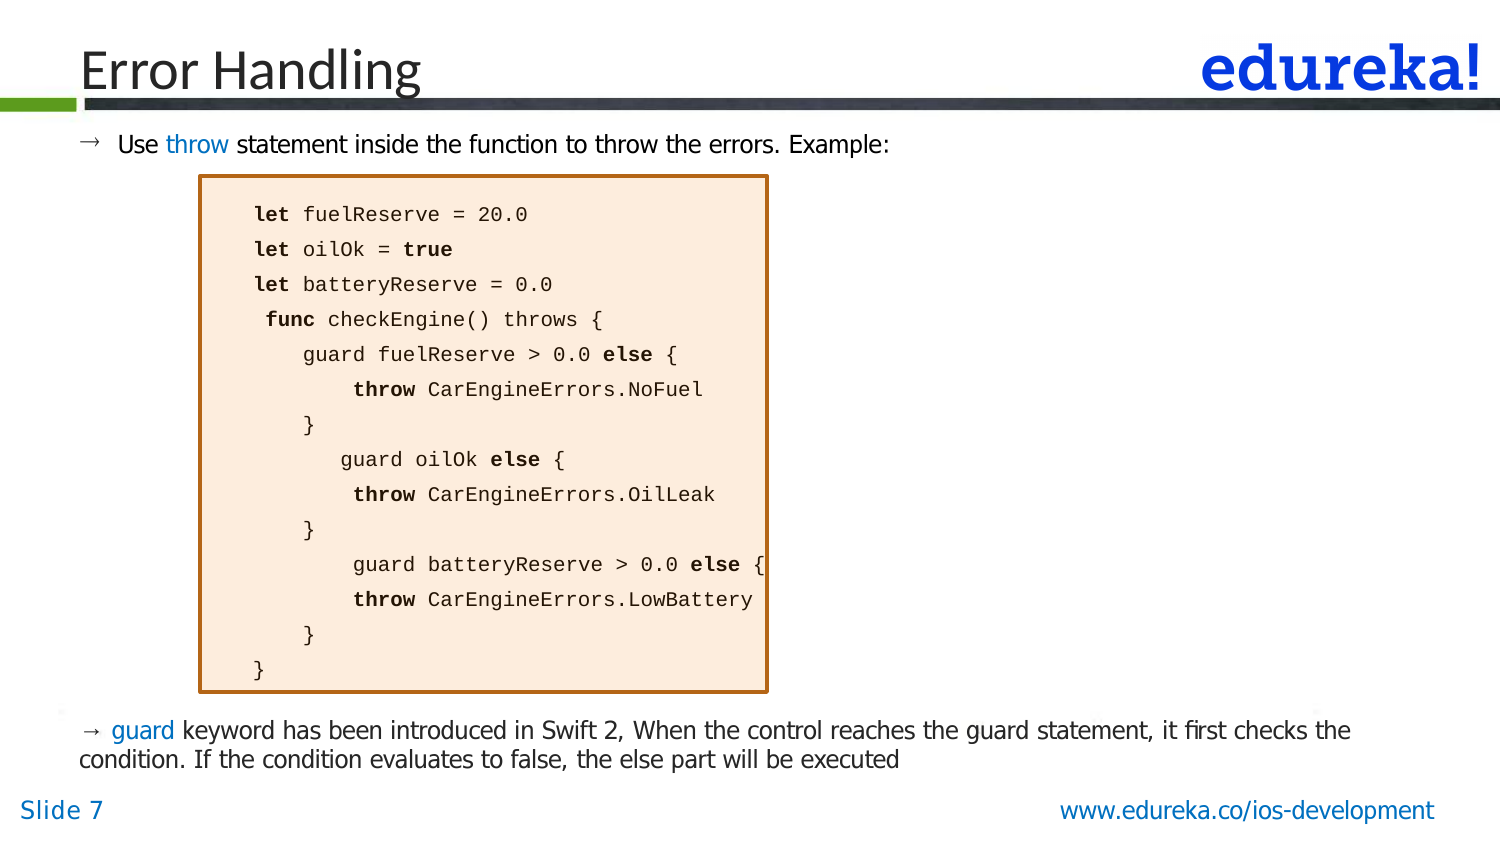

Error Handling
Use throw statement inside the function to throw the errors. Example:

let fuelReserve = 20.0
let oilOk = true
let batteryReserve = 0.0
 func checkEngine() throws {
    guard fuelReserve > 0.0 else {
        throw CarEngineErrors.NoFuel
    }
       guard oilOk else {
        throw CarEngineErrors.OilLeak
    }
        guard batteryReserve > 0.0 else {
        throw CarEngineErrors.LowBattery
    }
}

 guard keyword has been introduced in Swift 2, When the control reaches the guard statement, it first checks the condition. If the condition evaluates to false, the else part will be executed